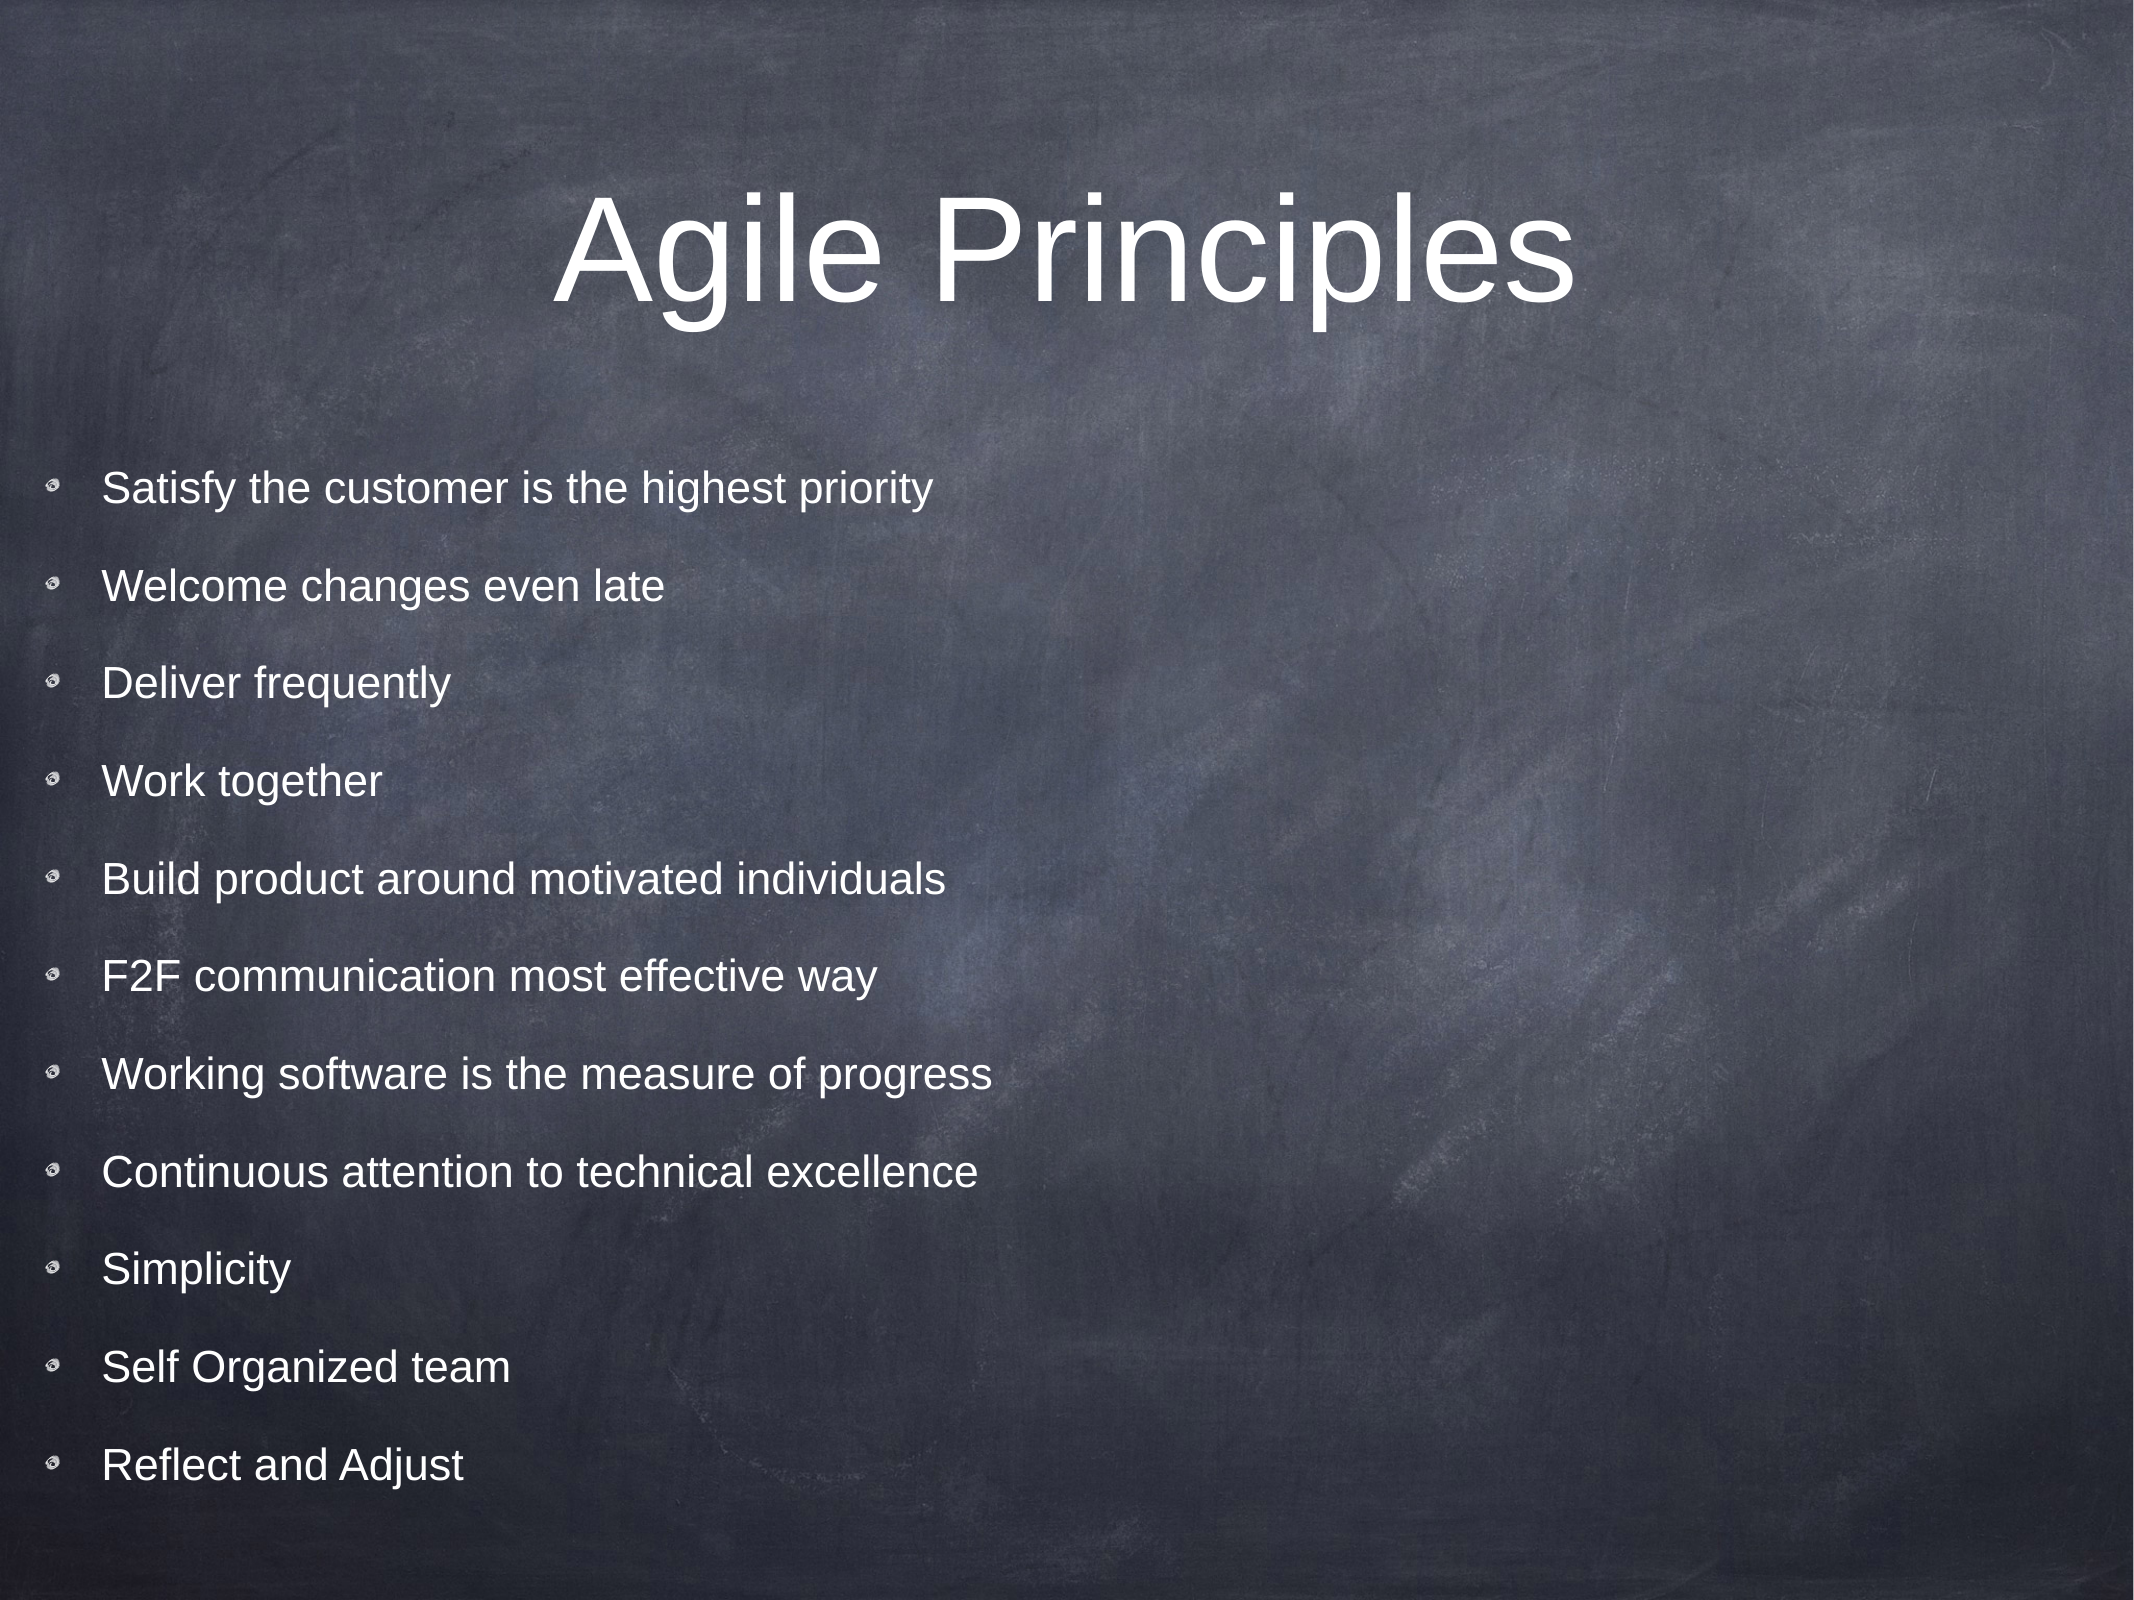

# Agile Principles
Satisfy the customer is the highest priority
Welcome changes even late
Deliver frequently
Work together
Build product around motivated individuals
F2F communication most effective way
Working software is the measure of progress
Continuous attention to technical excellence
Simplicity
Self Organized team
Reflect and Adjust